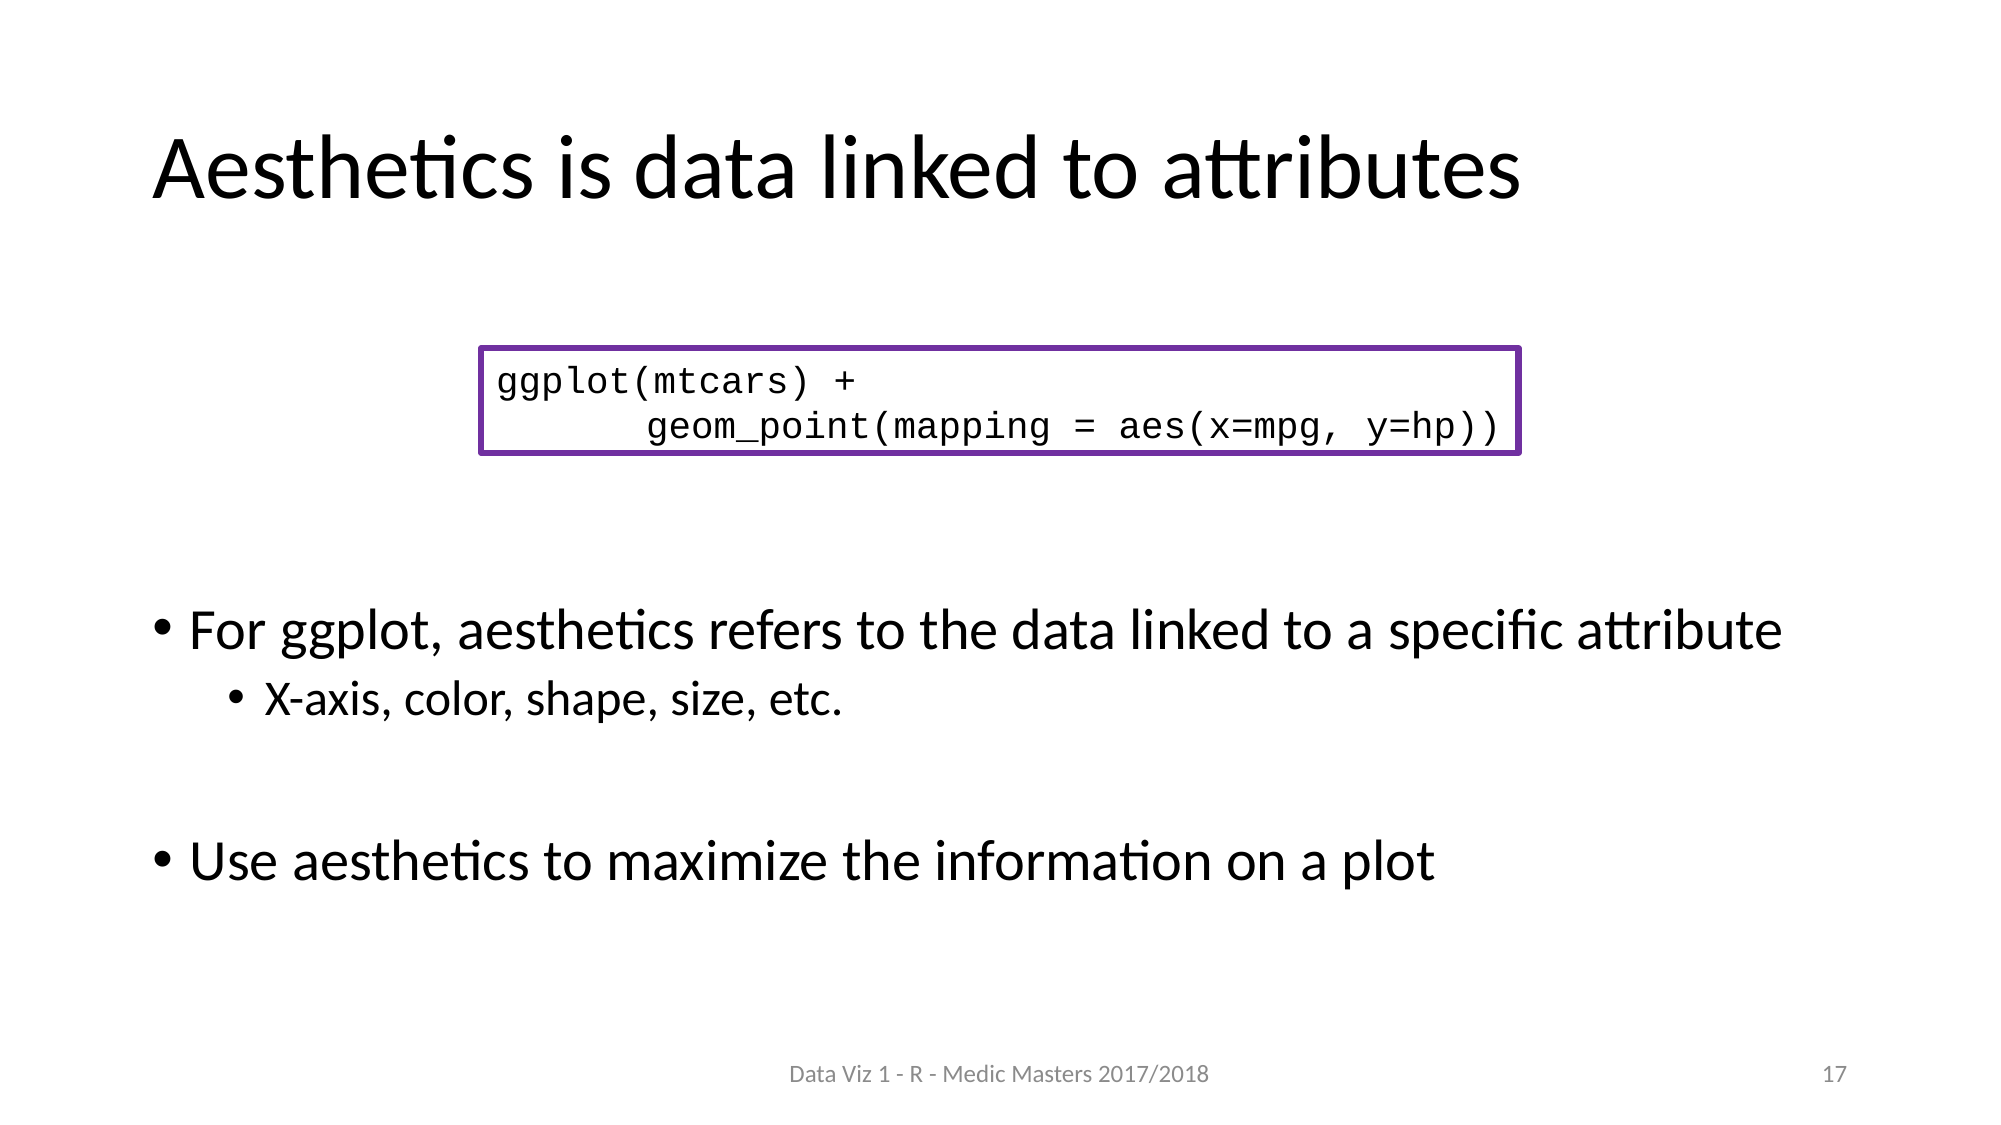

# Aesthetics is data linked to attributes
ggplot(mtcars) +
	geom_point(mapping = aes(x=mpg, y=hp))
For ggplot, aesthetics refers to the data linked to a specific attribute
X-axis, color, shape, size, etc.

Use aesthetics to maximize the information on a plot
Data Viz 1 - R - Medic Masters 2017/2018
17